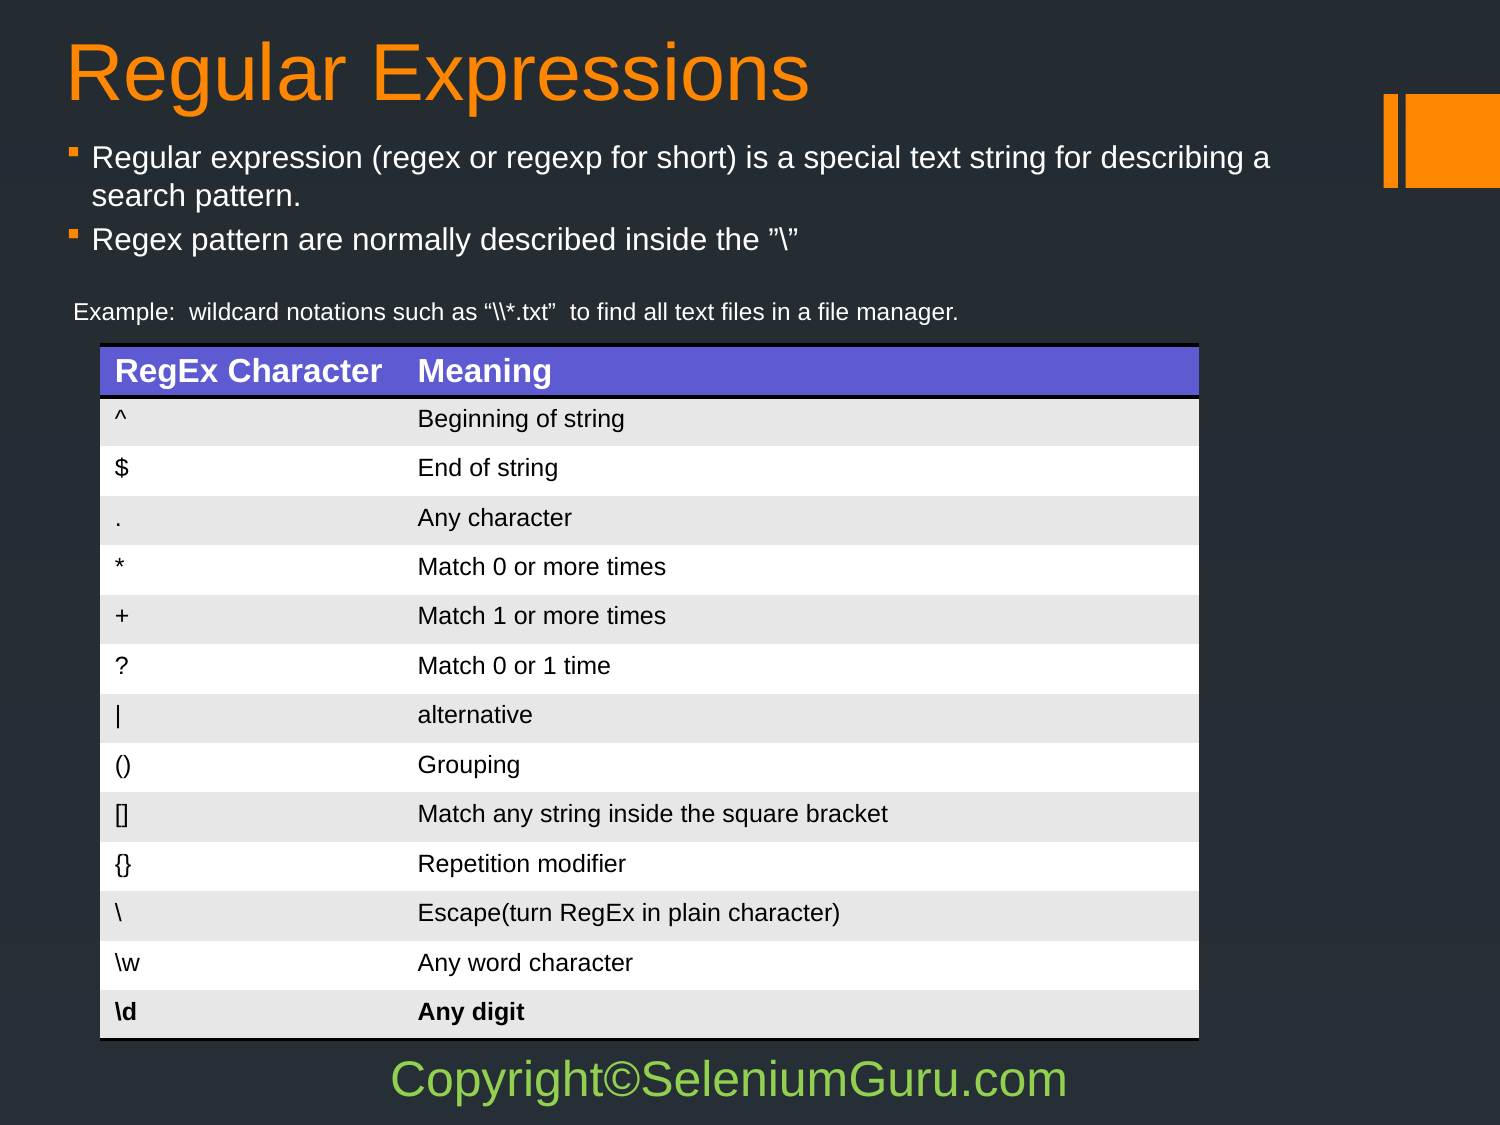

# Regular Expressions
Regular expression (regex or regexp for short) is a special text string for describing a search pattern.
Regex pattern are normally described inside the ”\”

 Example:  wildcard notations such as “\\*.txt”  to find all text files in a file manager.

| RegEx Character | Meaning |
| --- | --- |
| ^ | Beginning of string |
| $ | End of string |
| . | Any character |
| \* | Match 0 or more times |
| + | Match 1 or more times |
| ? | Match 0 or 1 time |
| | | alternative |
| () | Grouping |
| [] | Match any string inside the square bracket |
| {} | Repetition modifier |
| \ | Escape(turn RegEx in plain character) |
| \w | Any word character |
| \d | Any digit |
Copyright©SeleniumGuru.com